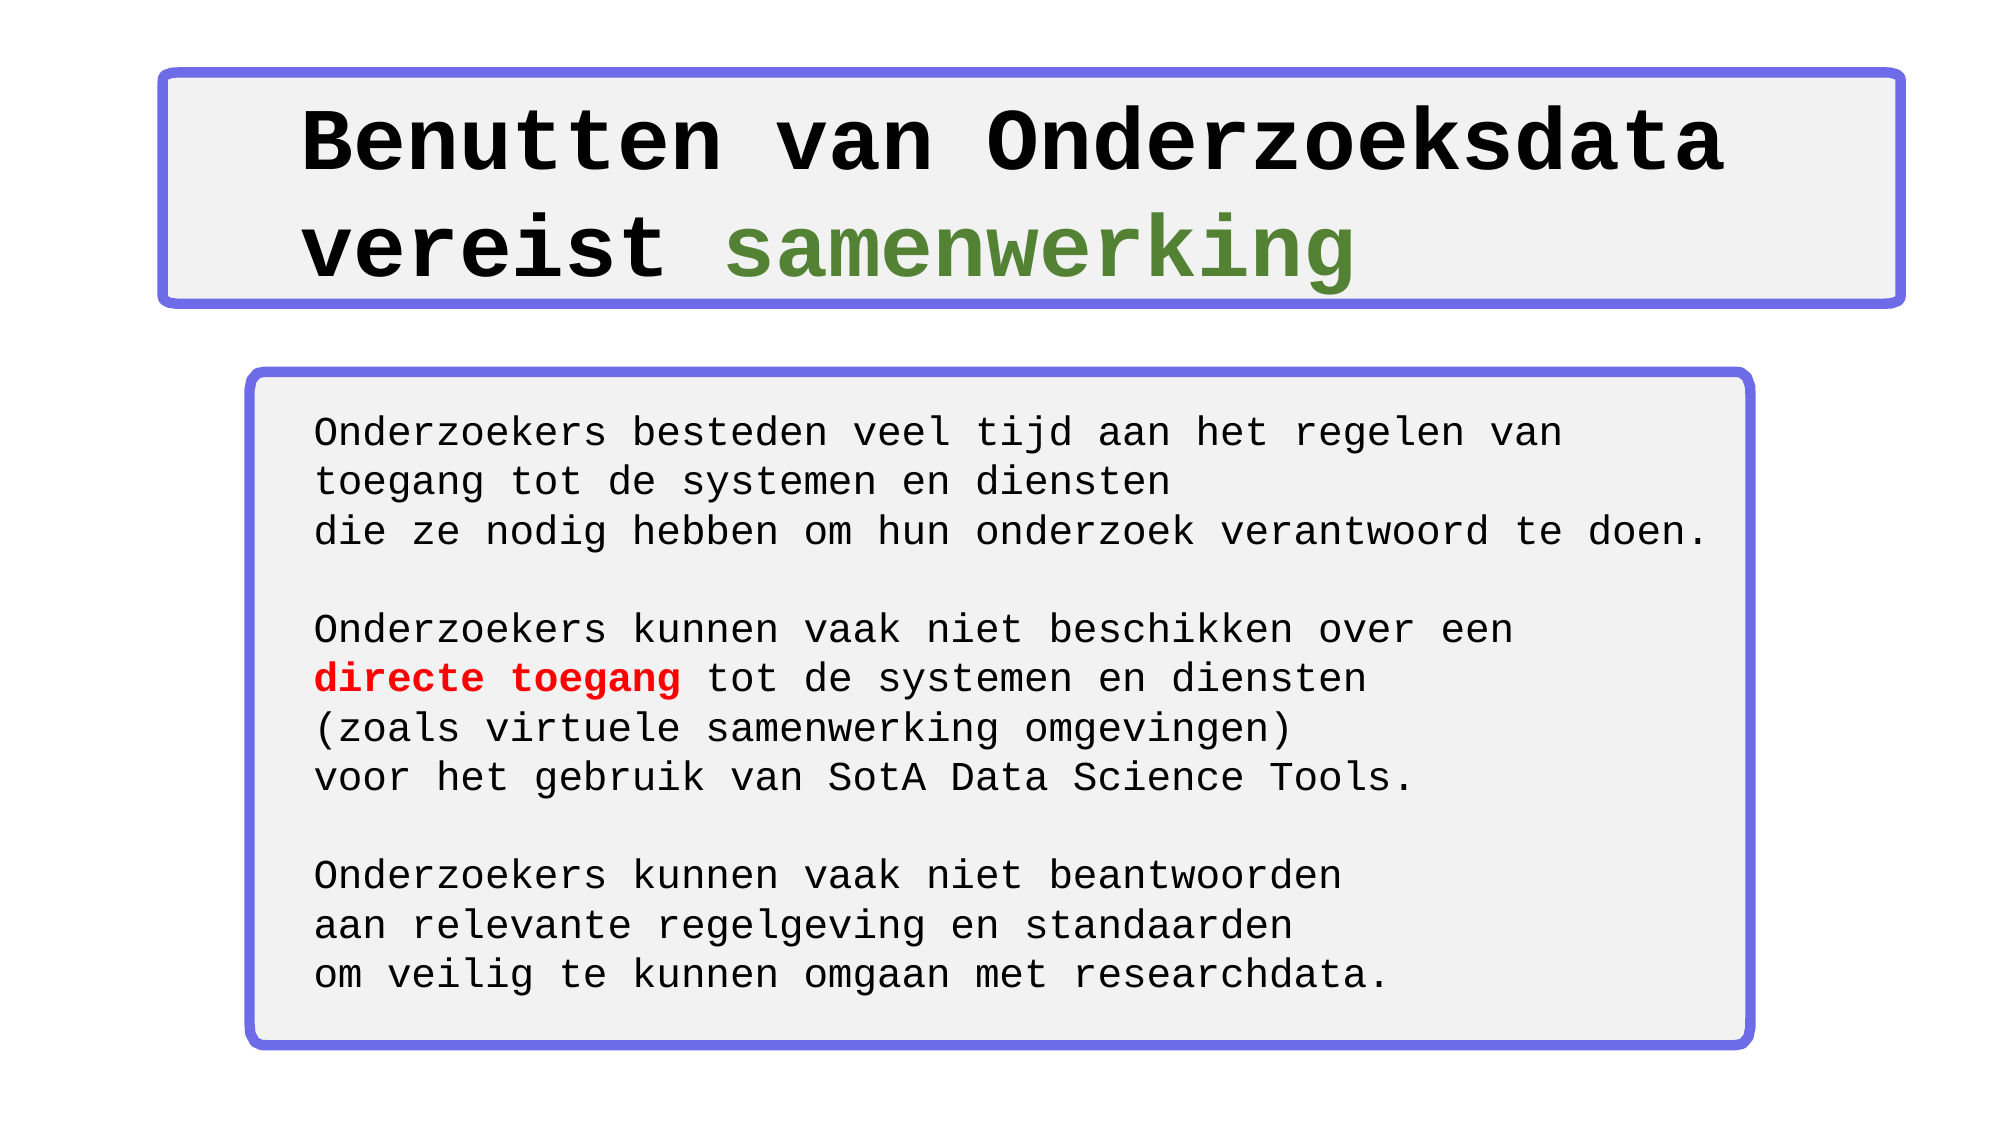

Benutten van Onderzoeksdata
vereist samenwerking

Onderzoekers besteden veel tijd aan het regelen van toegang tot de systemen en diensten
die ze nodig hebben om hun onderzoek verantwoord te doen.

Onderzoekers kunnen vaak niet beschikken over een
directe toegang tot de systemen en diensten
(zoals virtuele samenwerking omgevingen)
voor het gebruik van SotA Data Science Tools.

Onderzoekers kunnen vaak niet beantwoorden
aan relevante regelgeving en standaarden
om veilig te kunnen omgaan met researchdata.